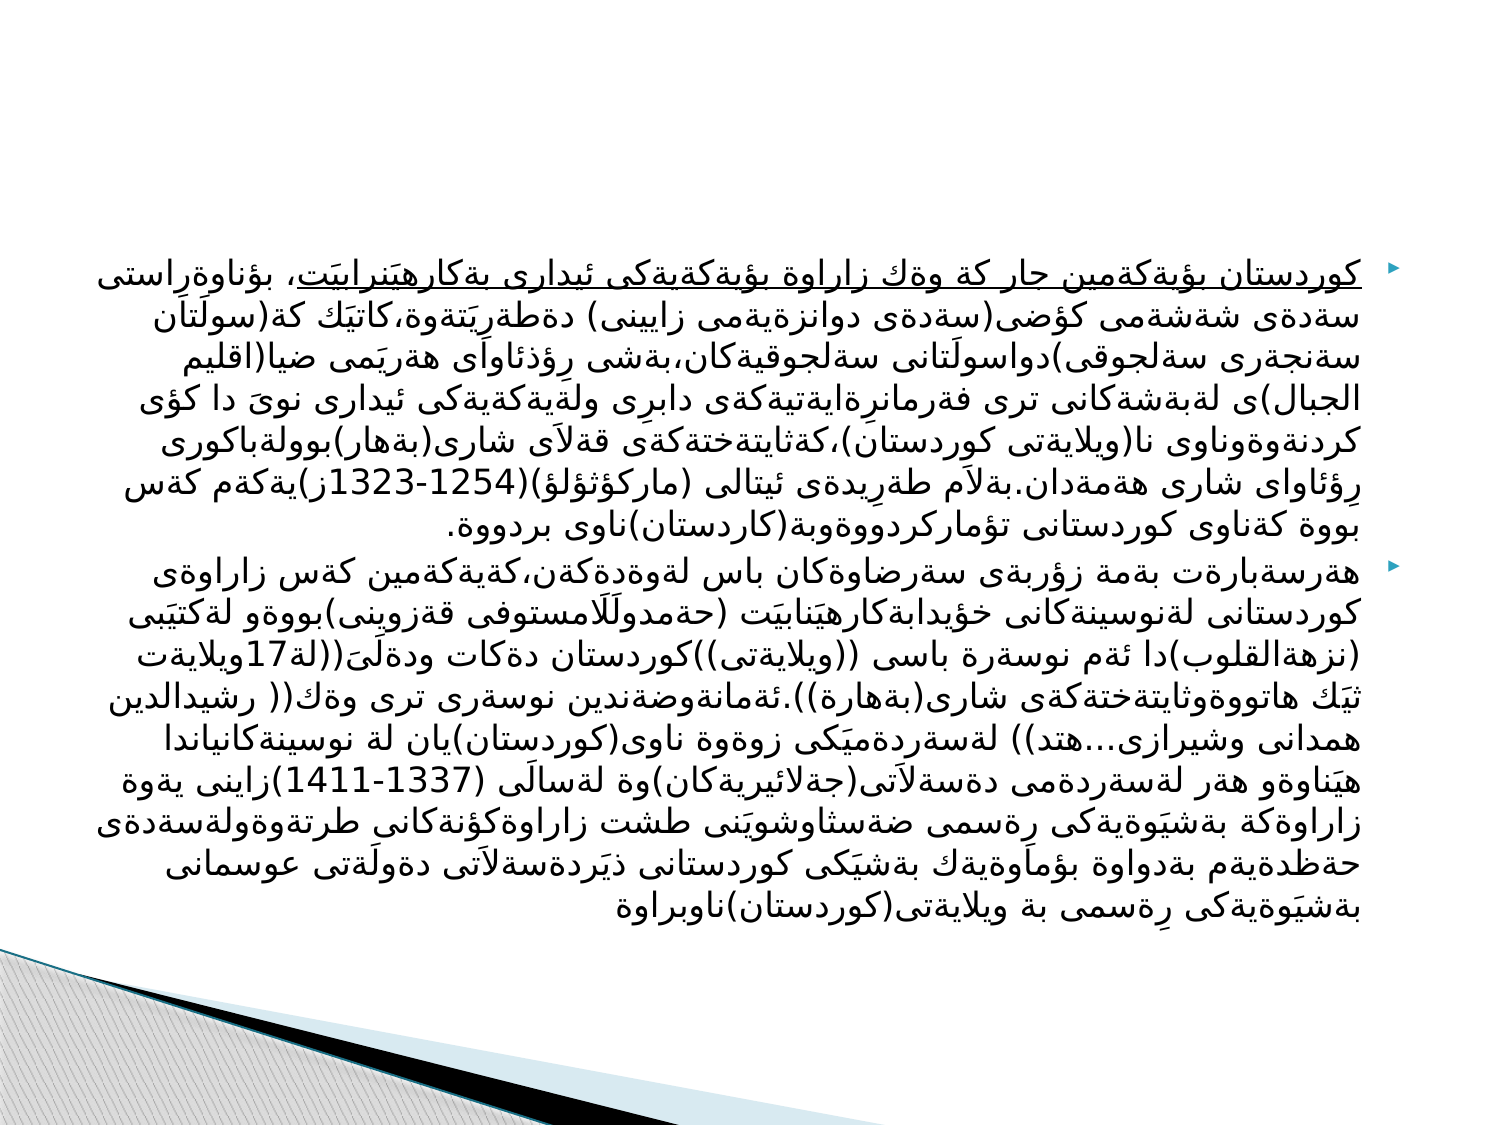

#
كوردستان بؤيةكةمين جار كة وةك زاراوة بؤيةكةيةكى ئيدارى بةكارهيَنرابيَت، بؤناوةرِاستى سةدةى شةشةمى كؤضى(سةدةى دوانزةيةمى زايينى) دةطةرِيَتةوة،كاتيَك كة(سولَتان سةنجةرى سةلجوقى)دواسولَتانى سةلجوقيةكان،بةشى رِؤذئاواى هةريَمى ضيا(اقليم الجبال)ى لةبةشةكانى ترى فةرمانرِةايةتيةكةى دابرِى ولةيةكةيةكى ئيدارى نوىَ دا كؤى كردنةوةوناوى نا(ويلايةتى كوردستان)،كةثايتةختةكةى قةلاَى شارى(بةهار)بوولةباكورى رِؤئاواى شارى هةمةدان.بةلاَم طةرِيدةى ئيتالى (ماركؤثؤلؤ)(1254-1323ز)يةكةم كةس بووة كةناوى كوردستانى تؤماركردووةوبة(كاردستان)ناوى بردووة.
هةرسةبارةت بةمة زؤربةى سةرضاوةكان باس لةوةدةكةن،كةيةكةمين كةس زاراوةى كوردستانى لةنوسينةكانى خؤيدابةكارهيَنابيَت (حةمدولَلَامستوفى قةزوينى)بووةو لةكتيَبى (نزهةالقلوب)دا ئةم نوسةرة باسى ((ويلايةتى))كوردستان دةكات ودةلَىَ((لة17ويلايةت ثيَك هاتووةوثايتةختةكةى شارى(بةهارة)).ئةمانةوضةندين نوسةرى ترى وةك(( رشيدالدين همدانى وشيرازى...هتد)) لةسةردةميَكى زوةوة ناوى(كوردستان)يان لة نوسينةكانياندا هيَناوةو هةر لةسةردةمى دةسةلاَتى(جةلائيريةكان)وة لةسالَى (1337-1411)زاينى يةوة زاراوةكة بةشيَوةيةكى رِةسمى ضةسثاوشويَنى طشت زاراوةكؤنةكانى طرتةوةولةسةدةى حةظدةيةم بةدواوة بؤماوةيةك بةشيَكى كوردستانى ذيَردةسةلاَتى دةولَةتى عوسمانى بةشيَوةيةكى رِةسمى بة ويلايةتى(كوردستان)ناوبراوة